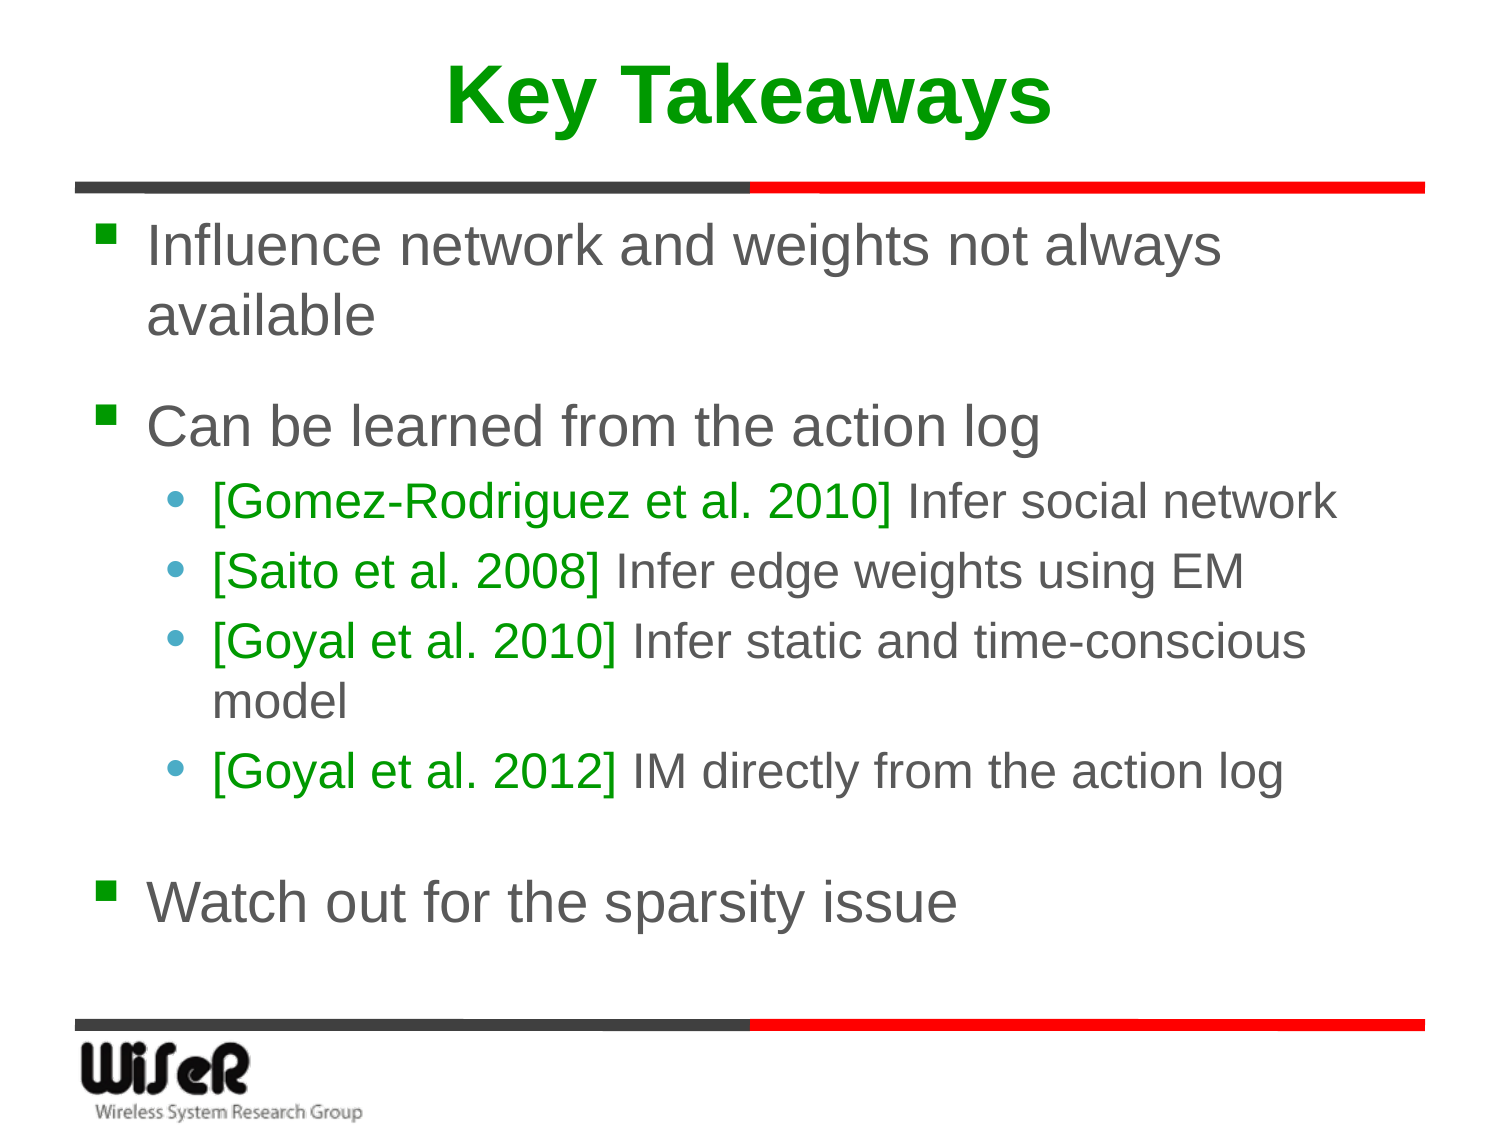

# Key Takeaways
Influence network and weights not always available

Can be learned from the action log
[Gomez-Rodriguez et al. 2010] Infer social network
[Saito et al. 2008] Infer edge weights using EM
[Goyal et al. 2010] Infer static and time-conscious model
[Goyal et al. 2012] IM directly from the action log

Watch out for the sparsity issue